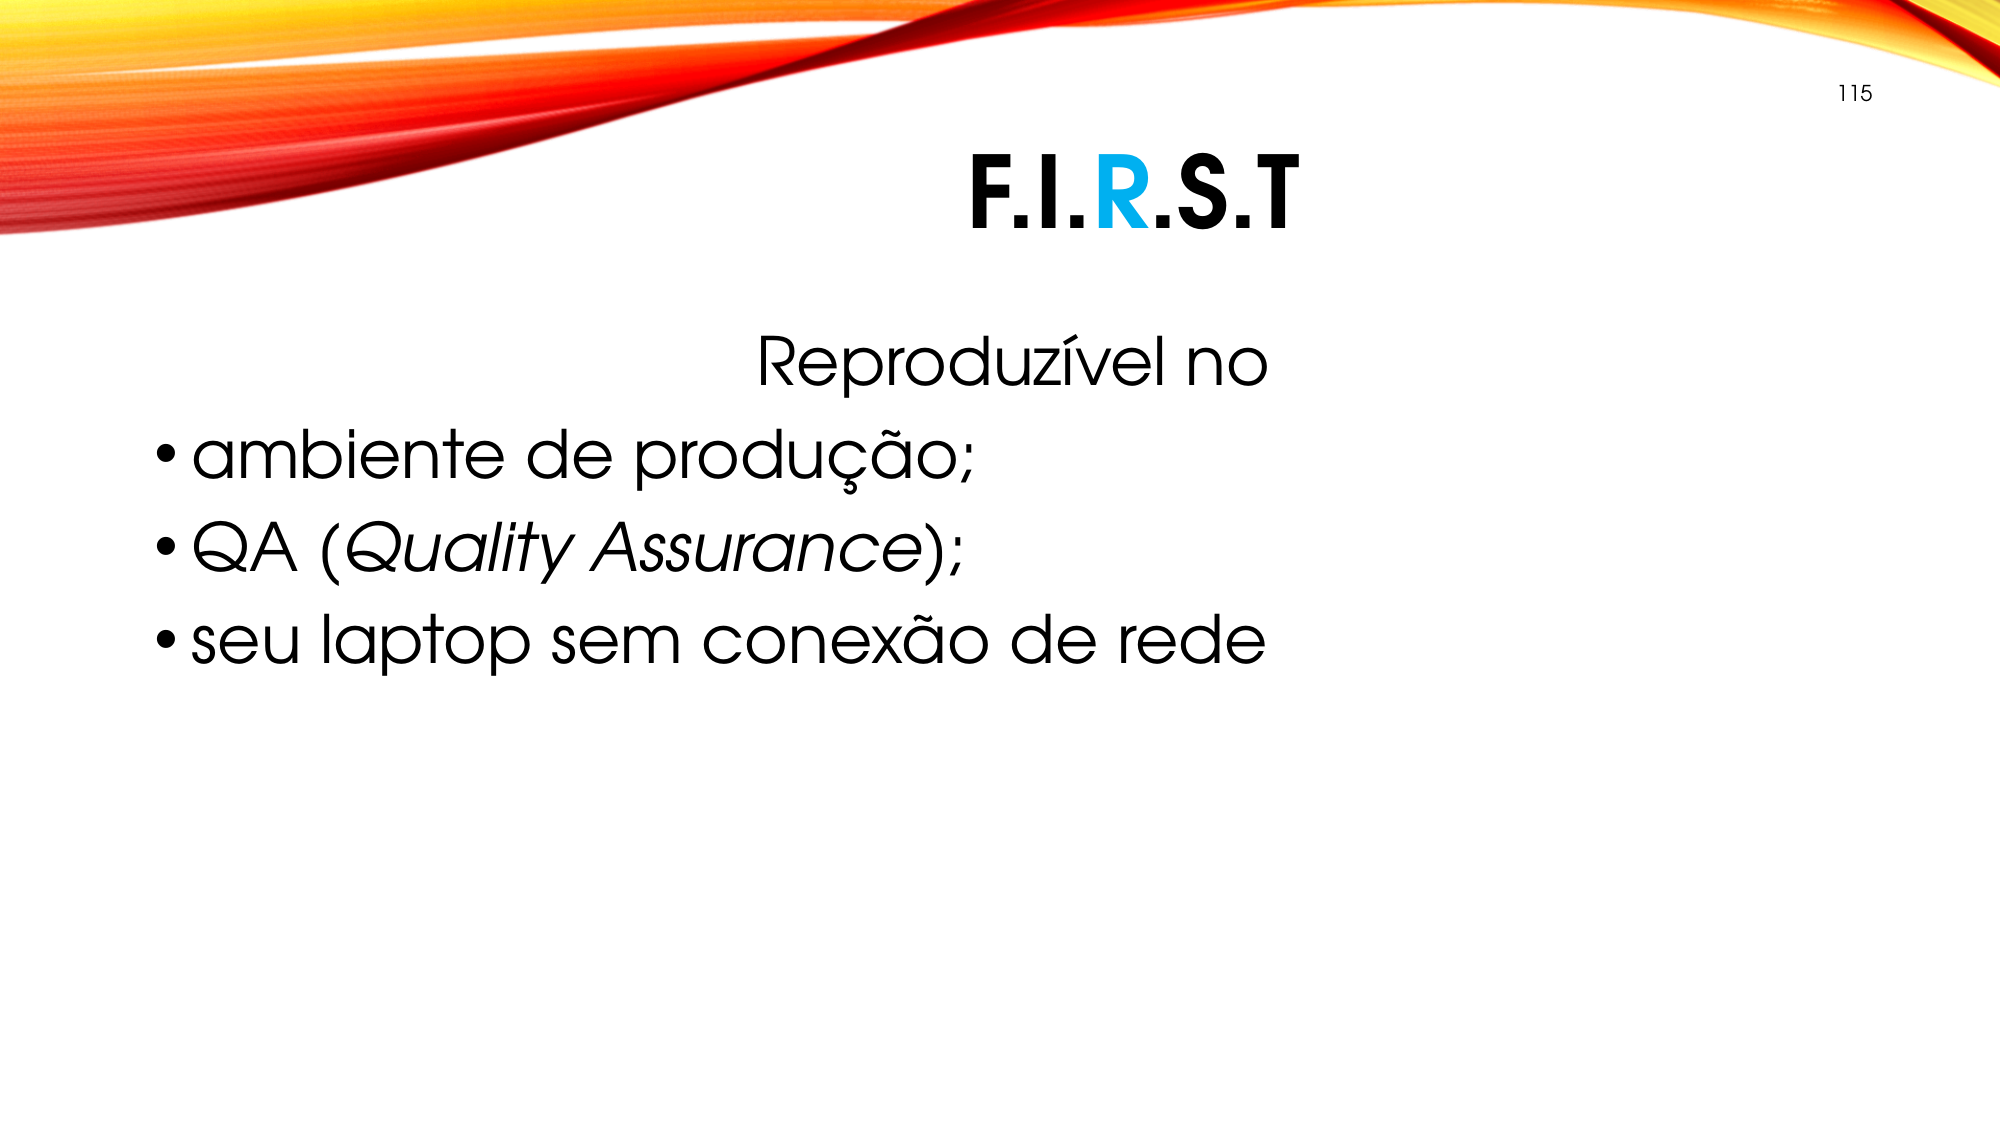

115
# F.I.R.S.T
Reproduzível no
ambiente de produção;
QA (Quality Assurance);
seu laptop sem conexão de rede